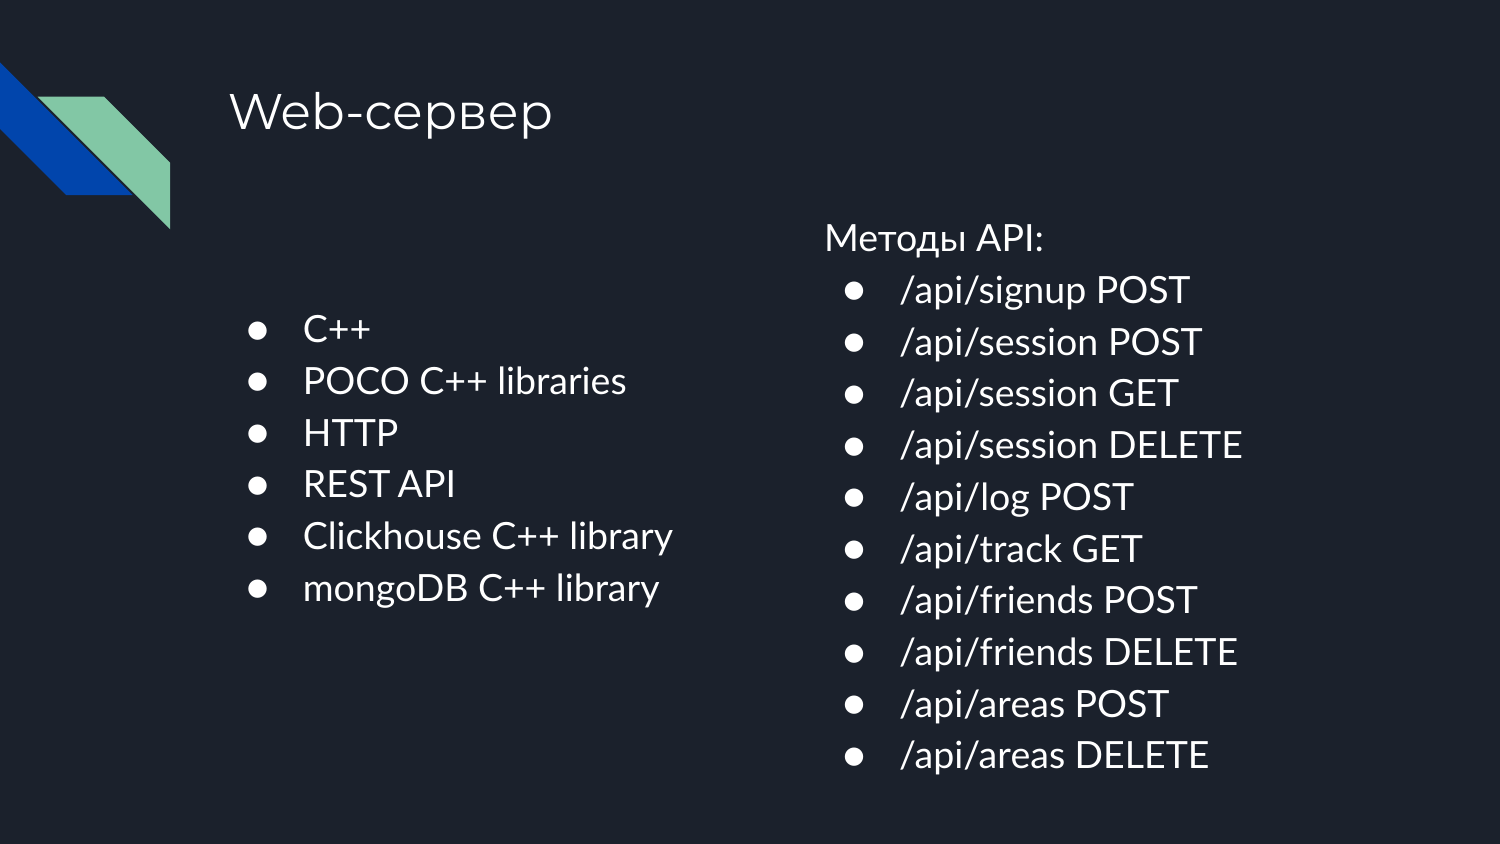

# Web-сервер
Методы API:
/api/signup POST
/api/session POST
/api/session GET
/api/session DELETE
/api/log POST
/api/track GET
/api/friends POST
/api/friends DELETE
/api/areas POST
/api/areas DELETE
C++
POCO C++ libraries
HTTP
REST API
Clickhouse C++ library
mongoDB C++ library